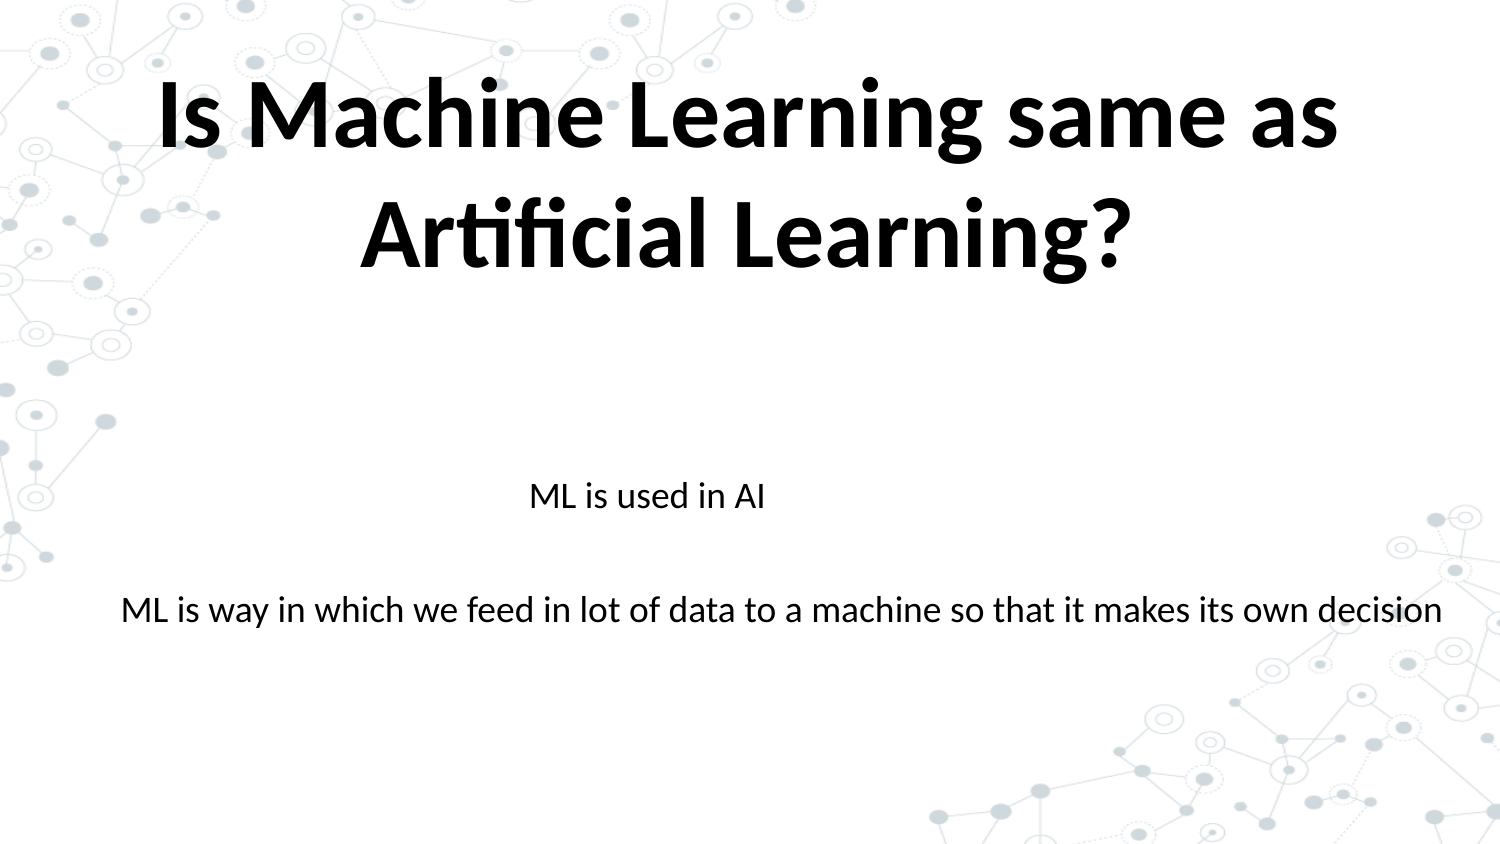

# Is Machine Learning same as Artificial Learning?
ML is used in AI
ML is way in which we feed in lot of data to a machine so that it makes its own decision